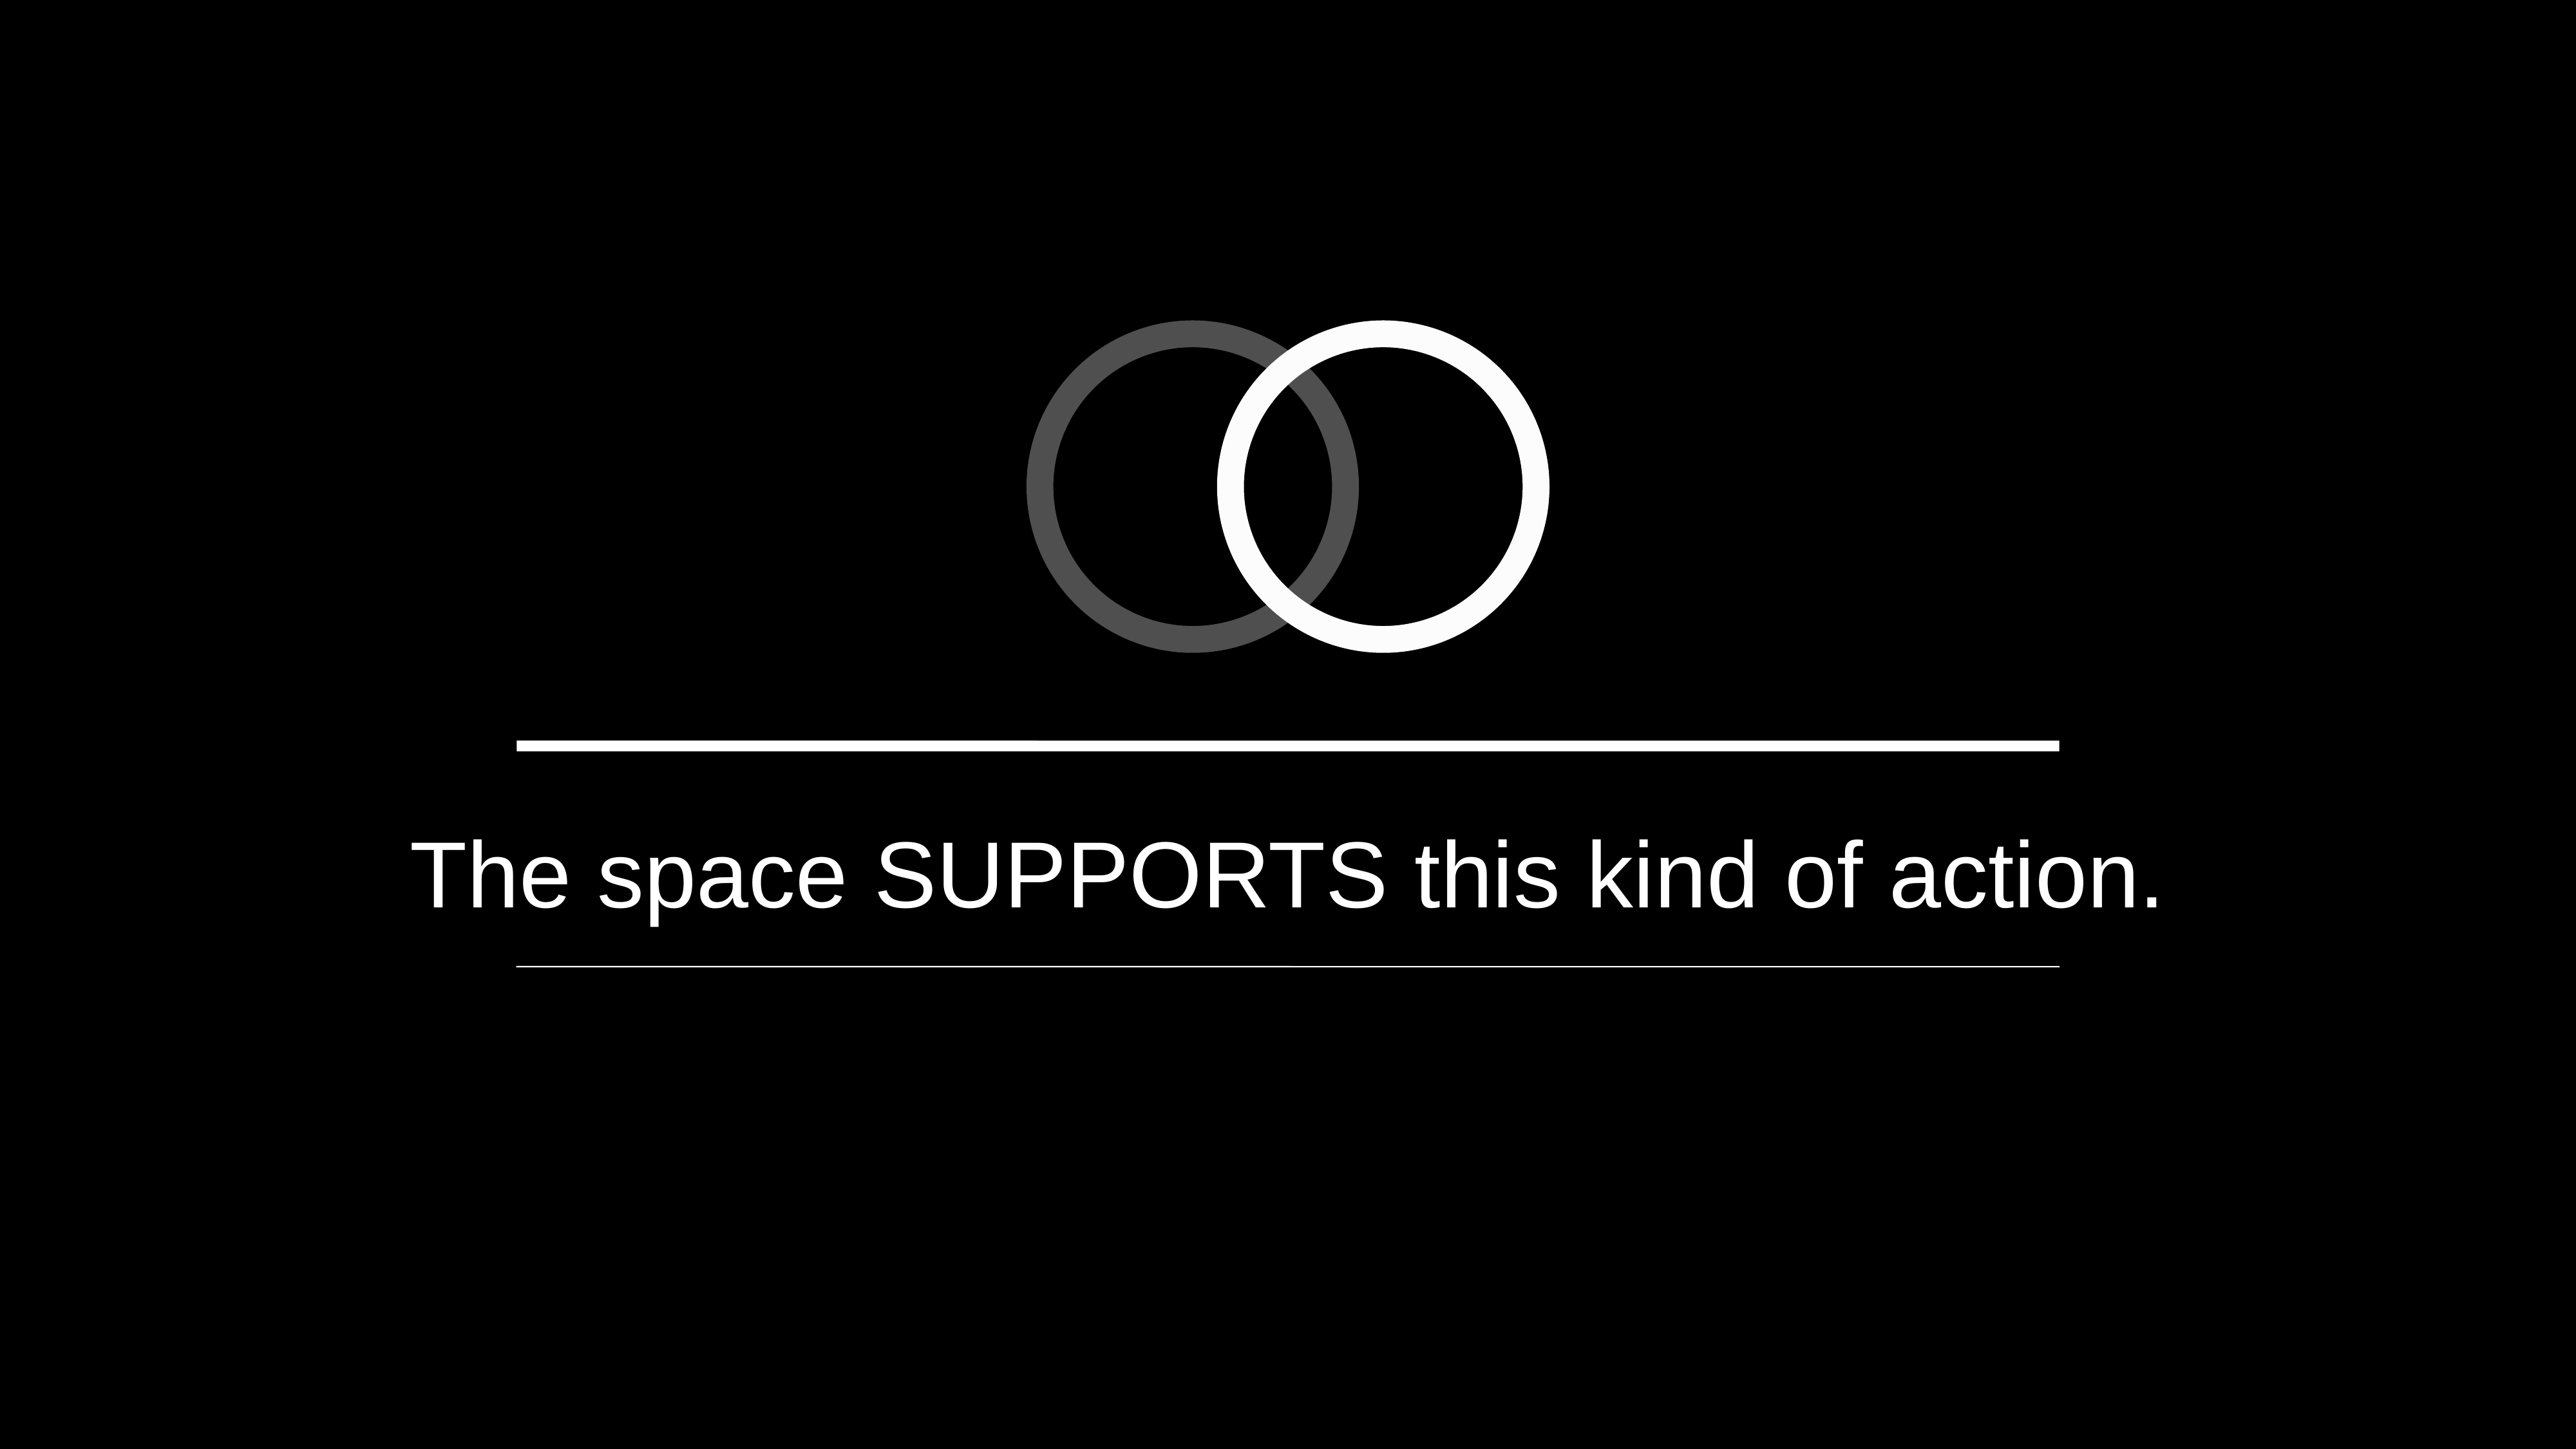

The space supports this kind of action.